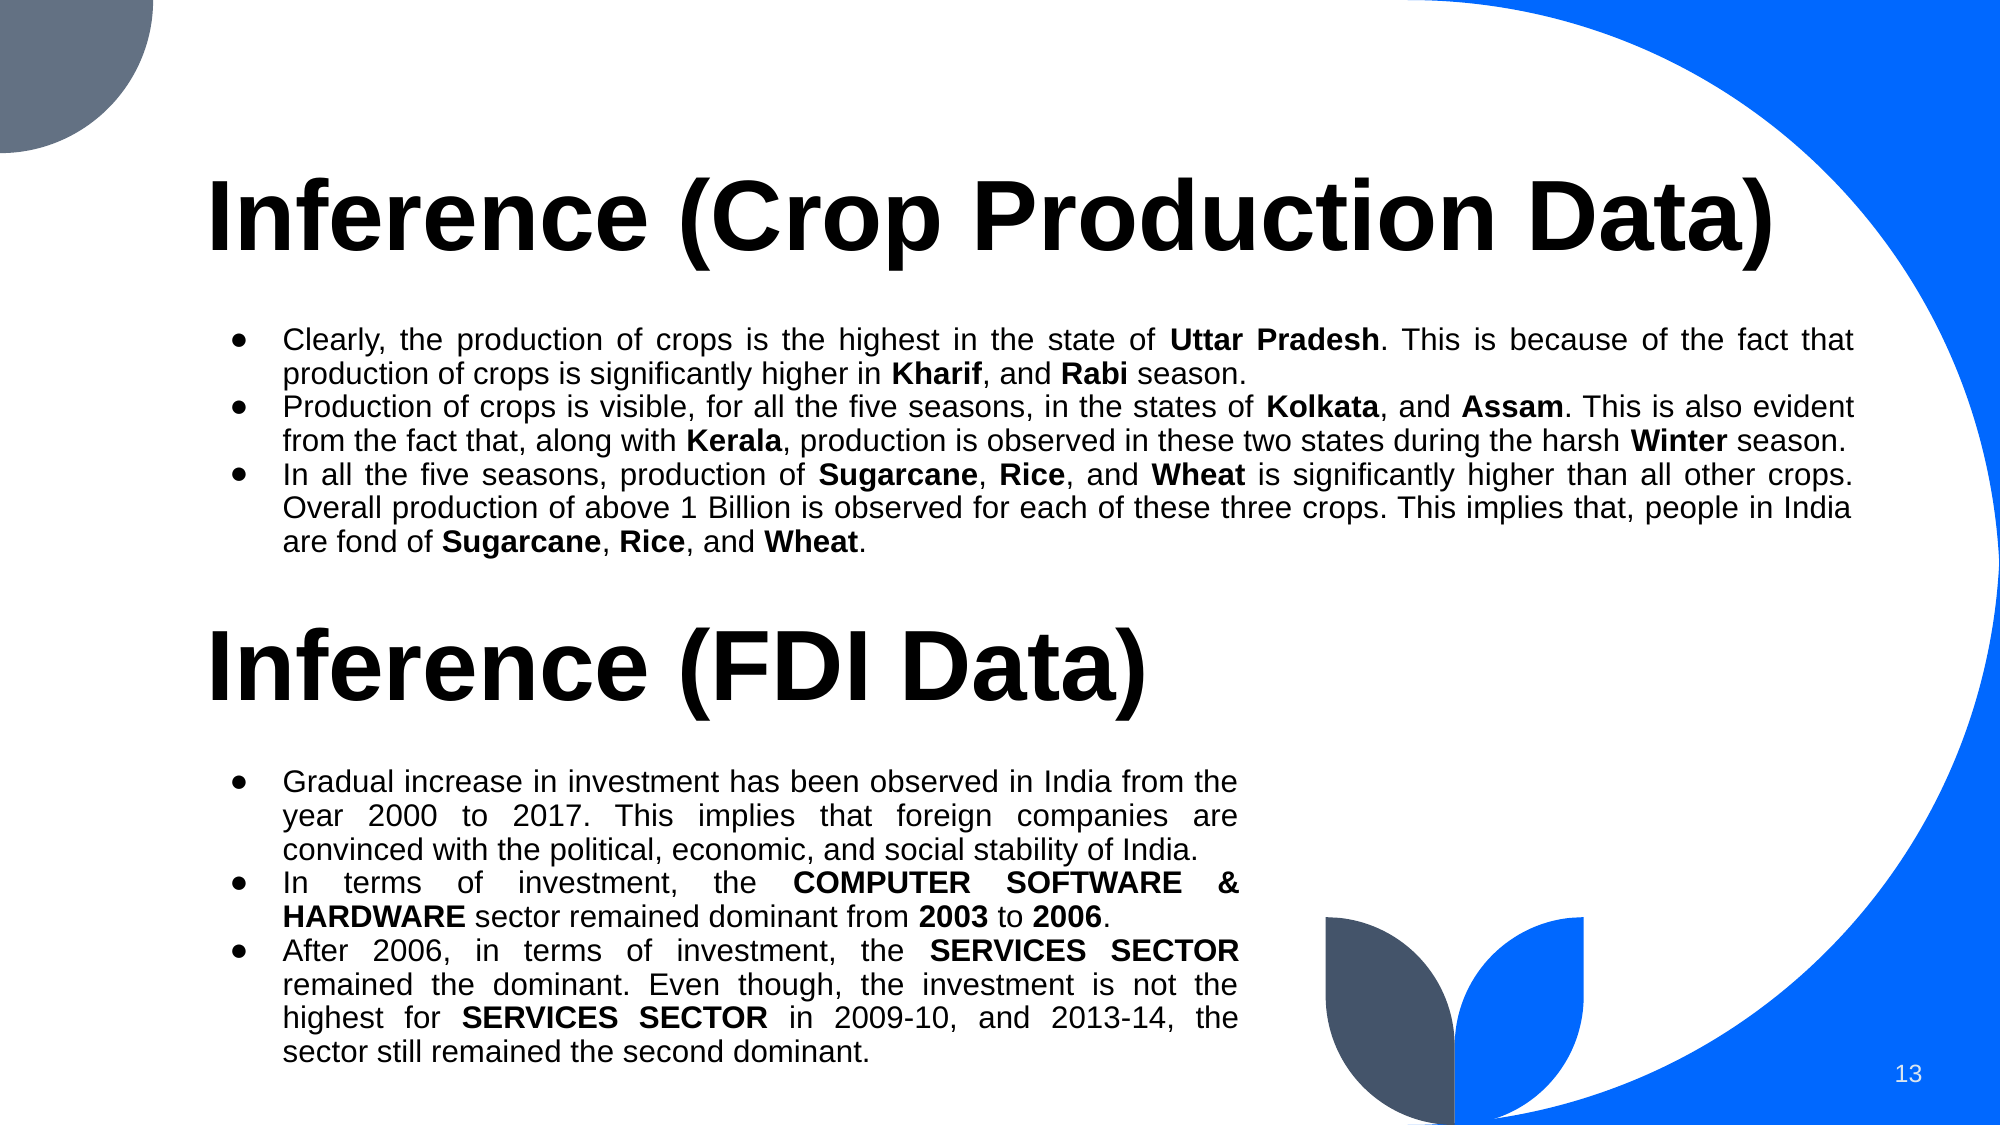

# Inference (Crop Production Data)
Clearly, the production of crops is the highest in the state of Uttar Pradesh. This is because of the fact that production of crops is significantly higher in Kharif, and Rabi season.
Production of crops is visible, for all the five seasons, in the states of Kolkata, and Assam. This is also evident from the fact that, along with Kerala, production is observed in these two states during the harsh Winter season.
In all the five seasons, production of Sugarcane, Rice, and Wheat is significantly higher than all other crops. Overall production of above 1 Billion is observed for each of these three crops. This implies that, people in India are fond of Sugarcane, Rice, and Wheat.
Inference (FDI Data)
Gradual increase in investment has been observed in India from the year 2000 to 2017. This implies that foreign companies are convinced with the political, economic, and social stability of India.
In terms of investment, the COMPUTER SOFTWARE & HARDWARE sector remained dominant from 2003 to 2006.
After 2006, in terms of investment, the SERVICES SECTOR remained the dominant. Even though, the investment is not the highest for SERVICES SECTOR in 2009-10, and 2013-14, the sector still remained the second dominant.
13